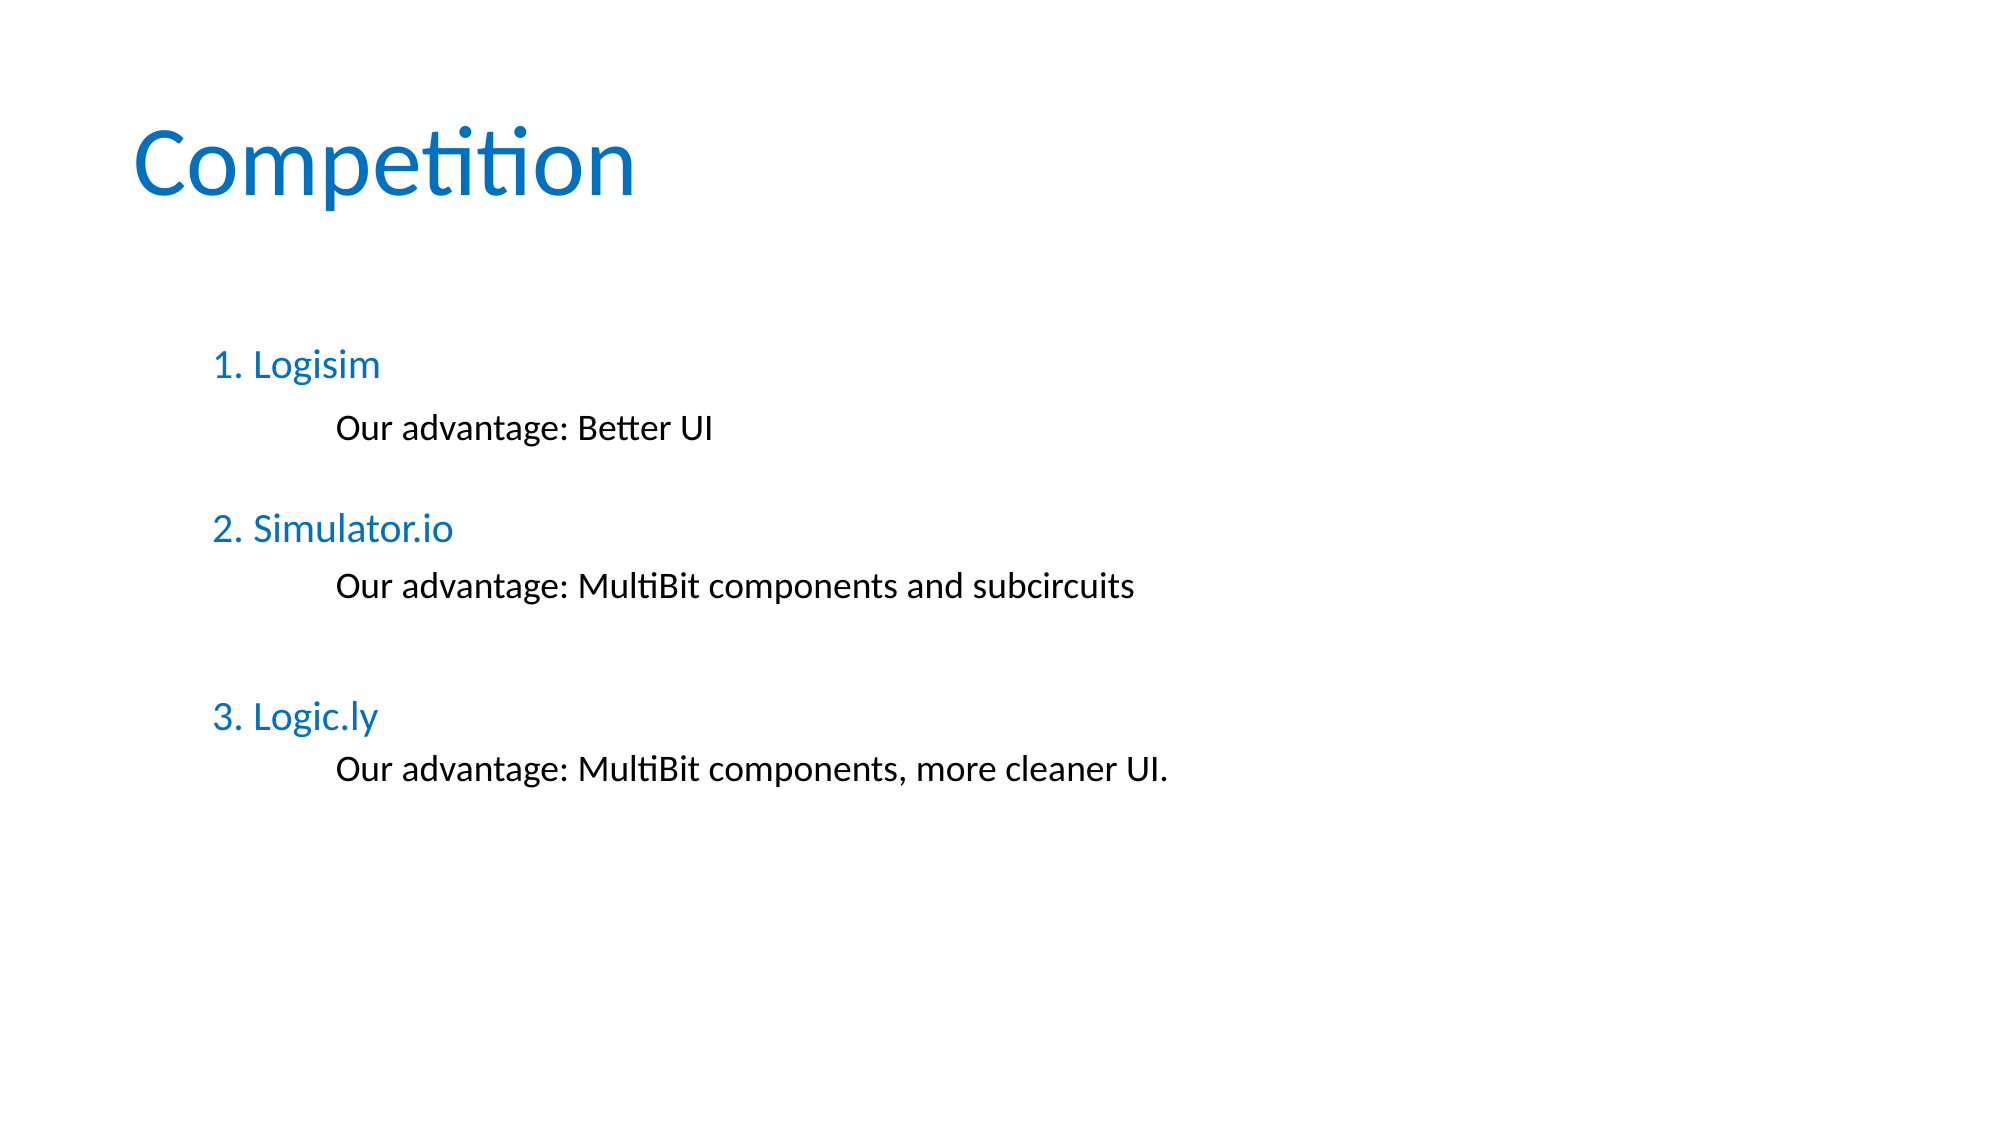

# Competition
1. Logisim
Our advantage: Better UI
2. Simulator.io
Our advantage: MultiBit components and subcircuits
3. Logic.ly
Our advantage: MultiBit components, more cleaner UI.